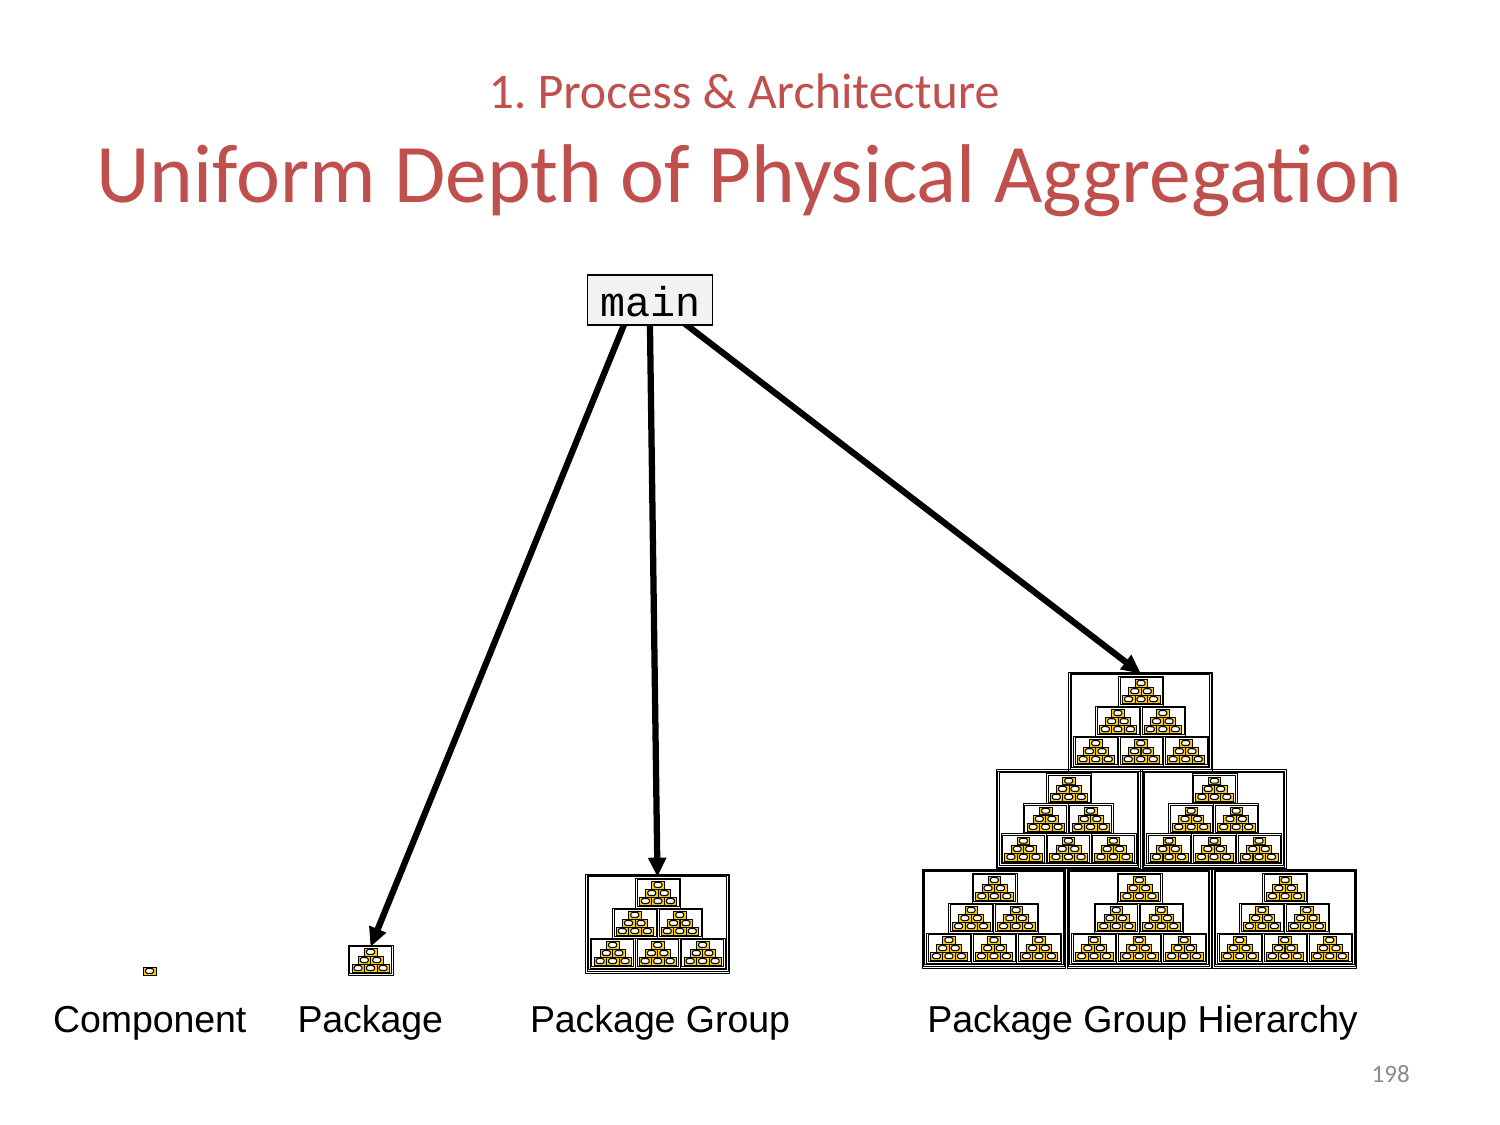

# 1. Process & Architecture Uniform Depth of Physical Aggregation

main

Component
Package
Package Group
Package Group Hierarchy
198